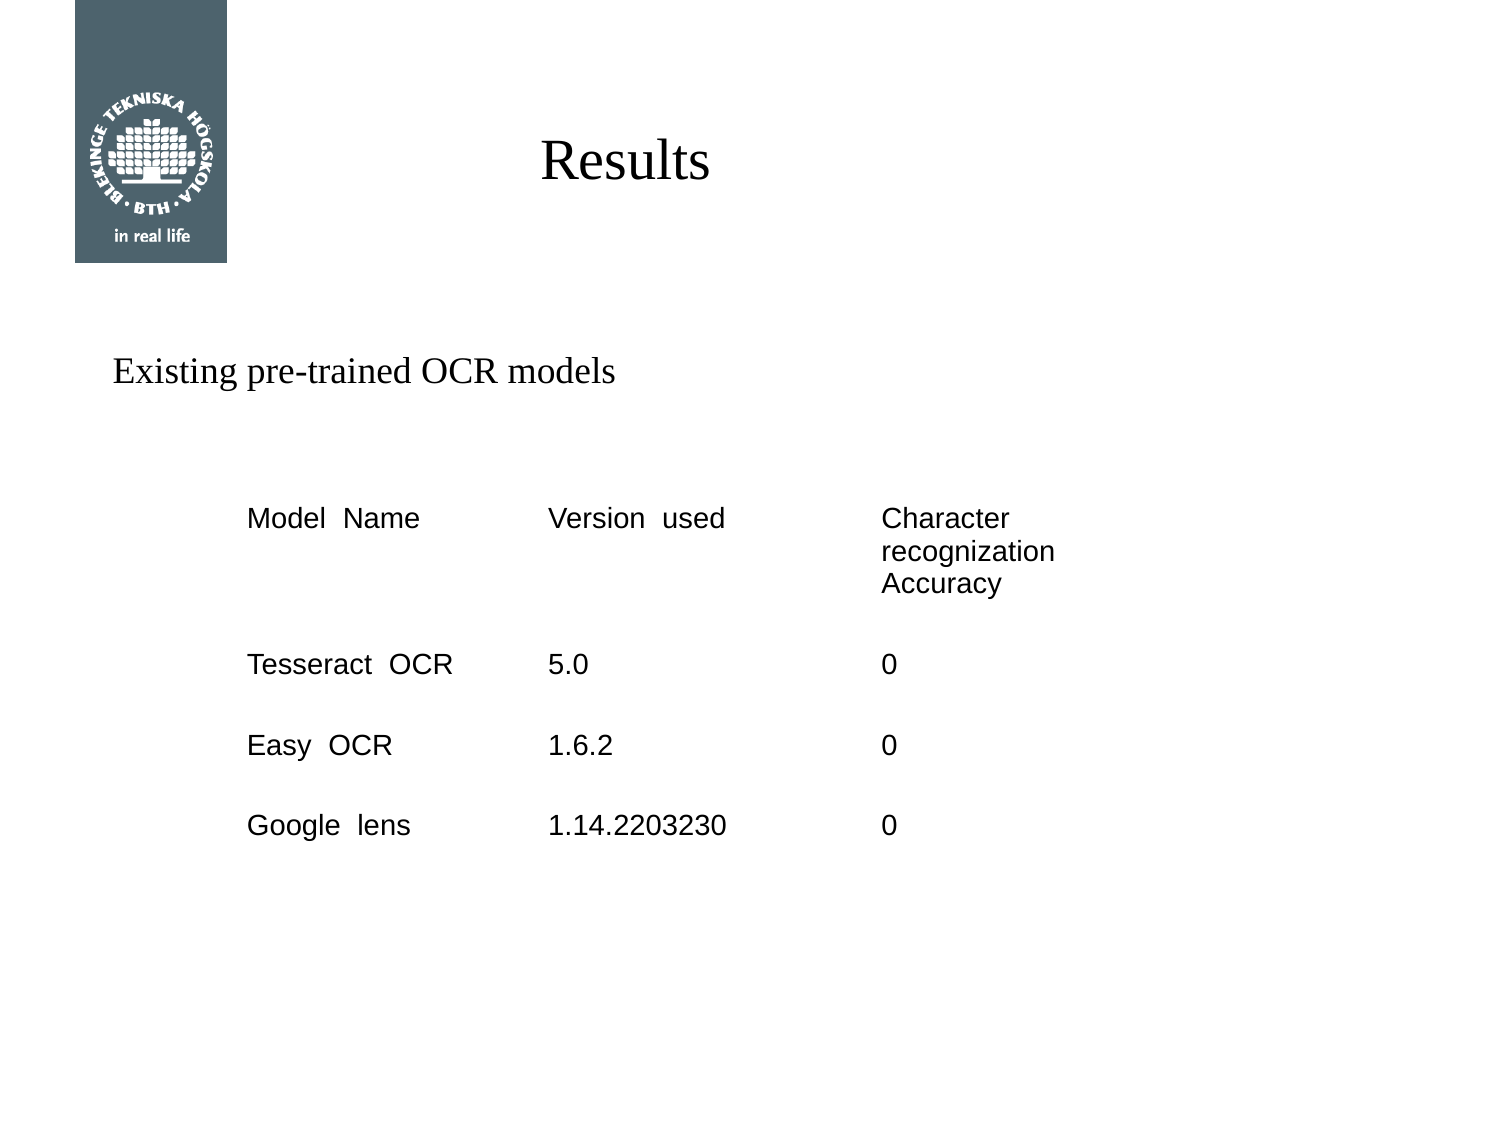

# Results
Existing pre-trained OCR models

| Model Name | Version used | Character recognization Accuracy |
| --- | --- | --- |
| Tesseract OCR | 5.0 | 0 |
| Easy OCR | 1.6.2 | 0 |
| Google lens | 1.14.2203230 | 0 |